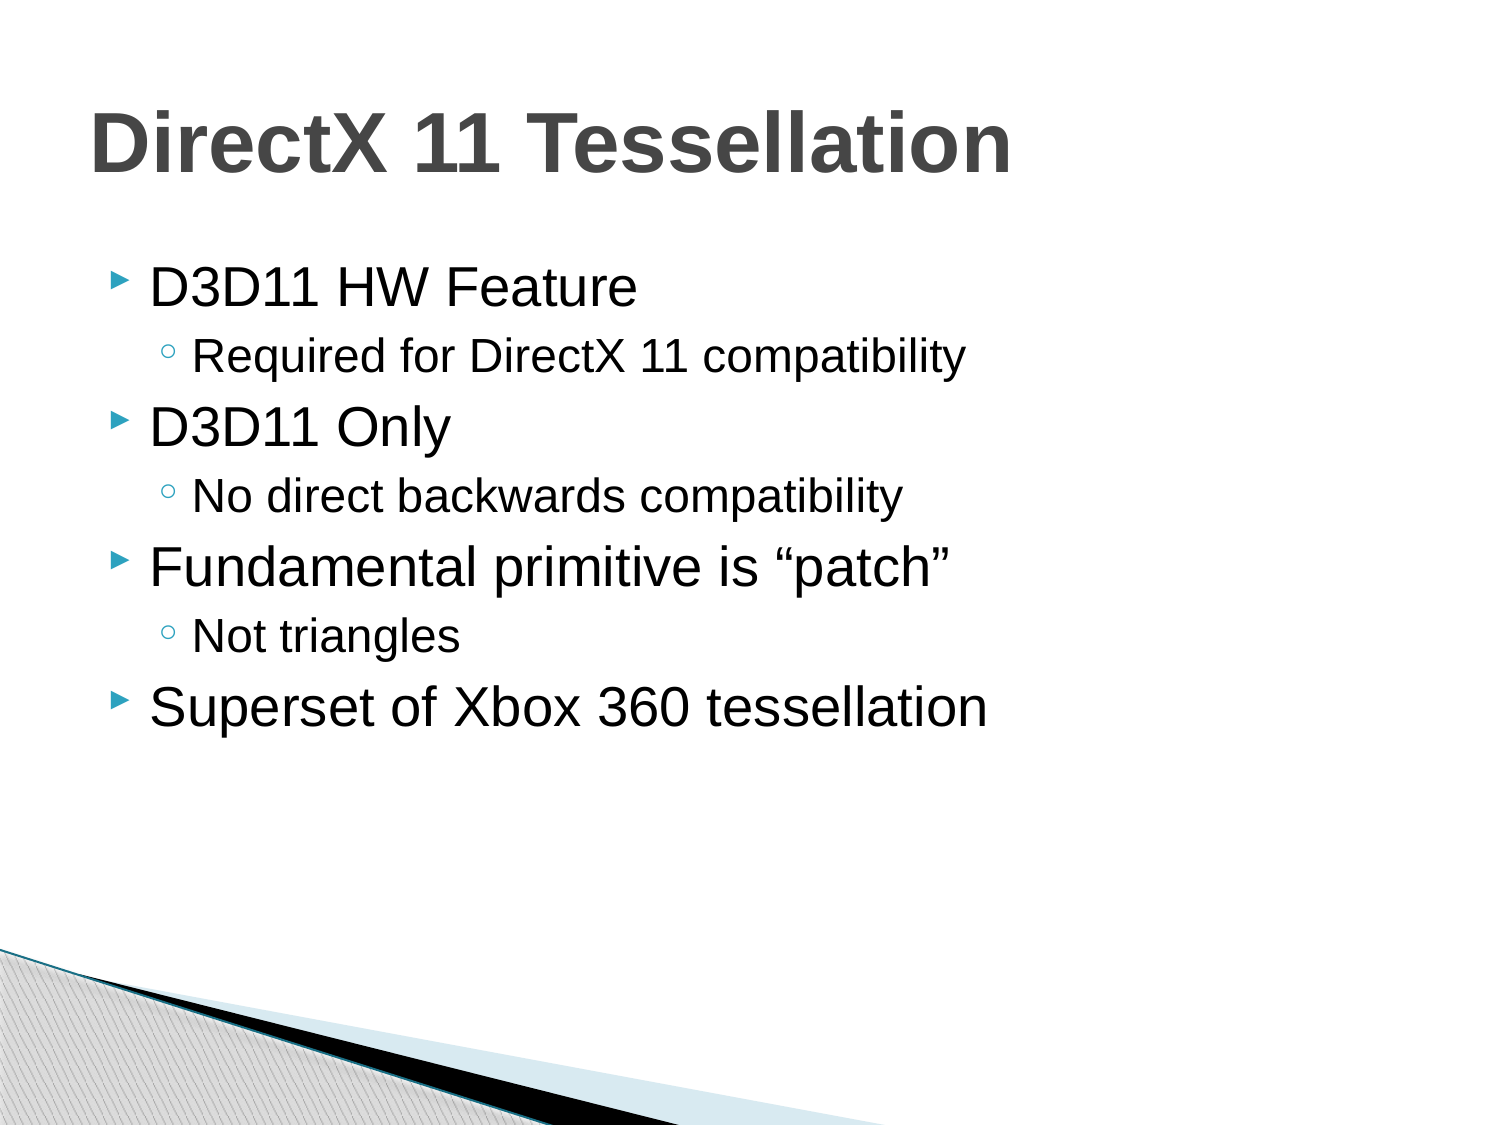

# DirectX 11 Tessellation
D3D11 HW Feature
Required for DirectX 11 compatibility
D3D11 Only
No direct backwards compatibility
Fundamental primitive is “patch”
Not triangles
Superset of Xbox 360 tessellation